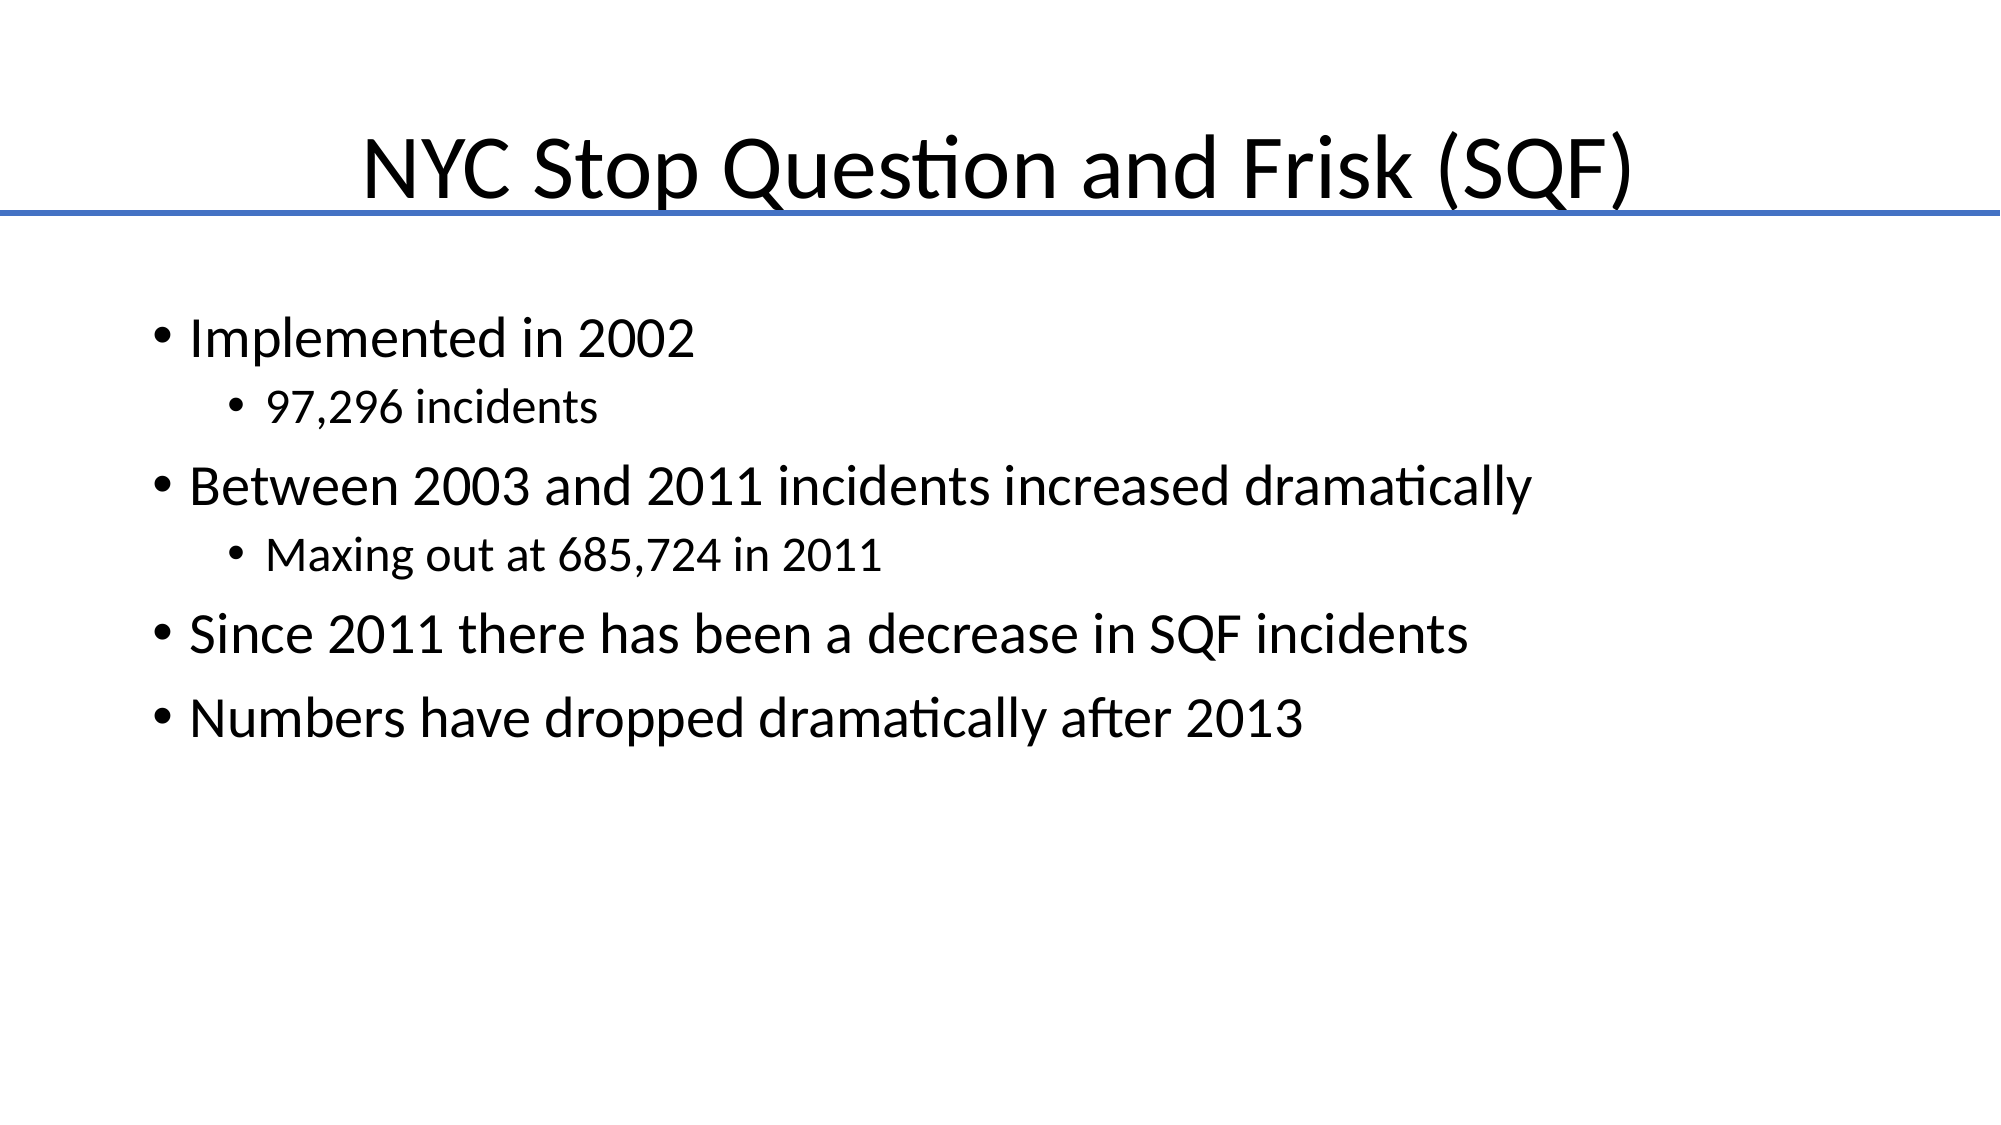

# NYC Stop Question and Frisk (SQF)
Implemented in 2002
97,296 incidents
Between 2003 and 2011 incidents increased dramatically
Maxing out at 685,724 in 2011
Since 2011 there has been a decrease in SQF incidents
Numbers have dropped dramatically after 2013